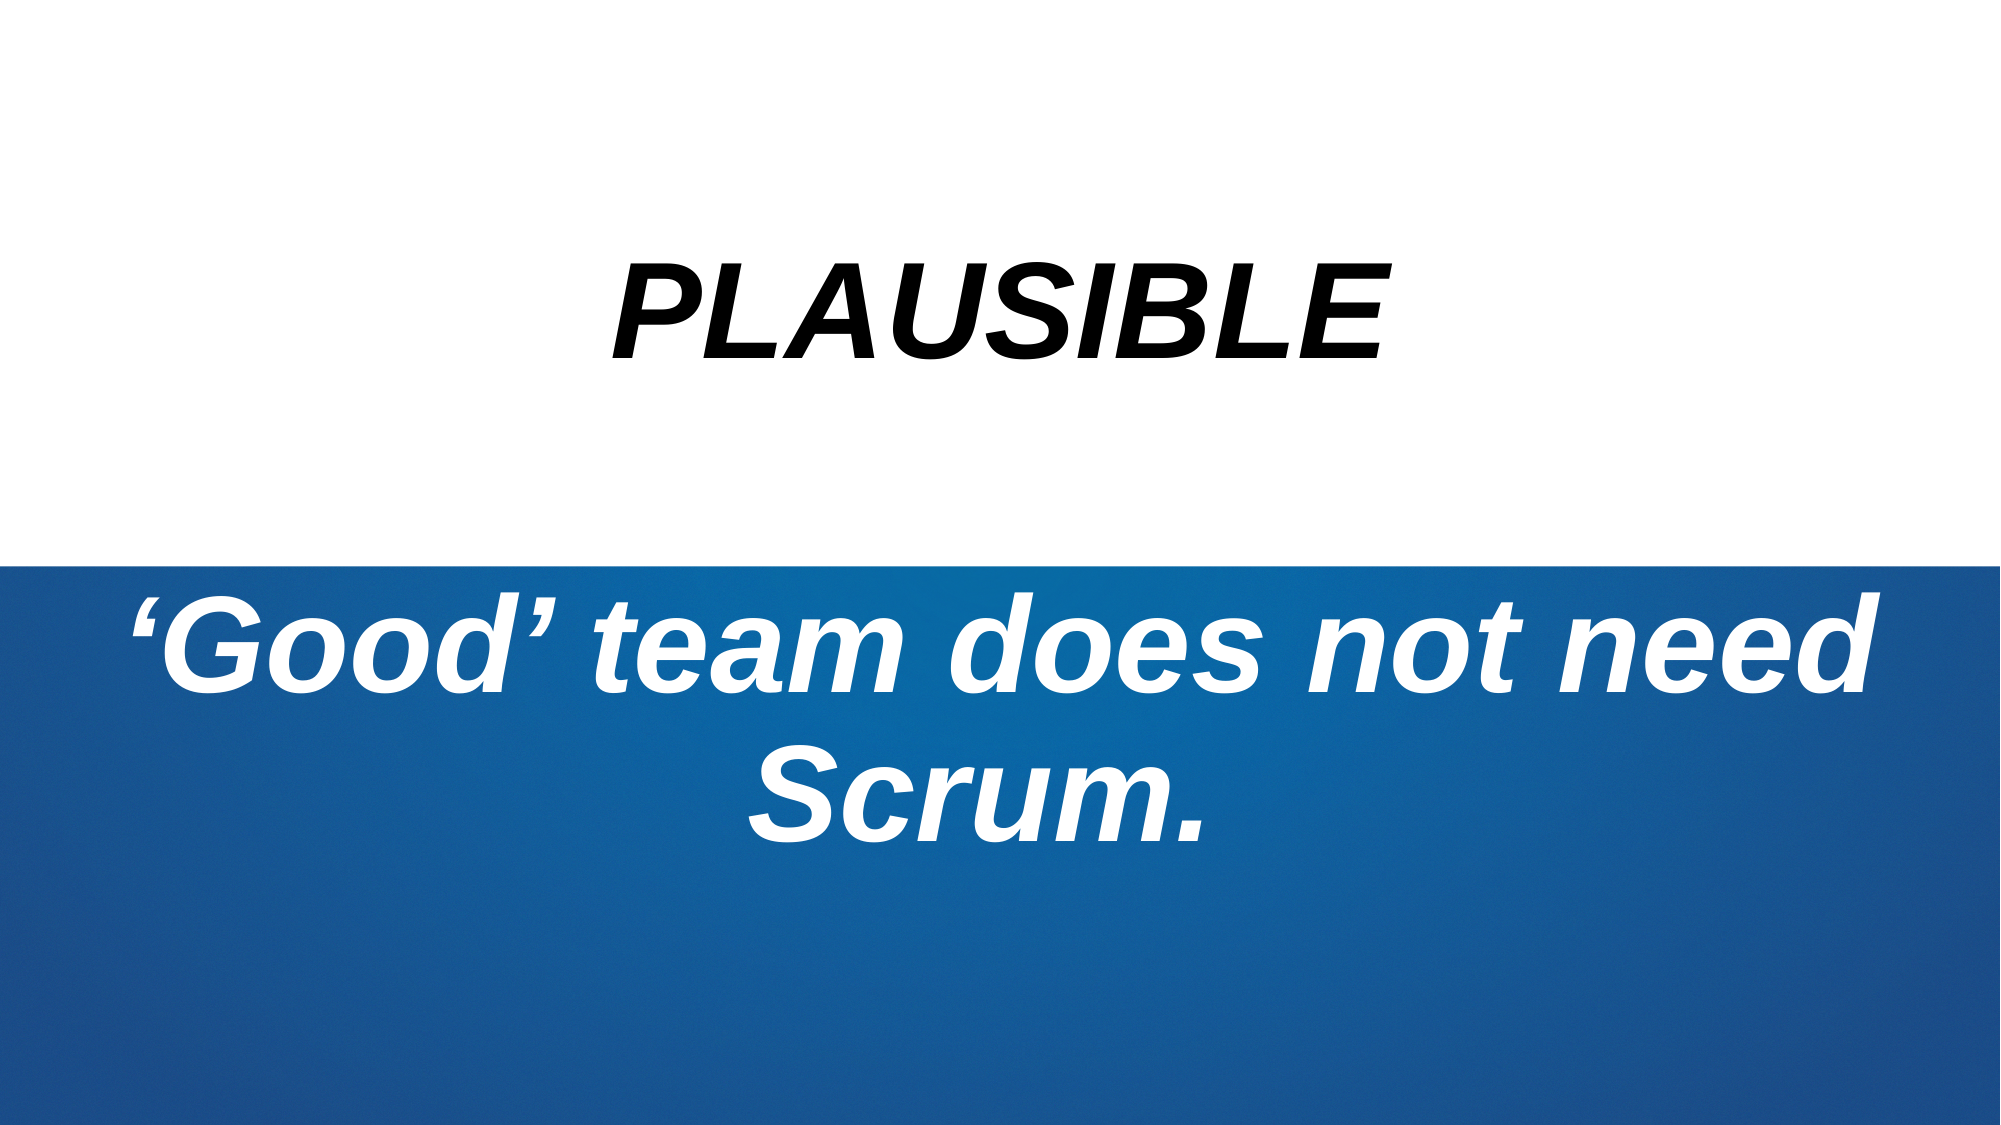

PLAUSIBLE
‘Good’ team does not need Scrum.